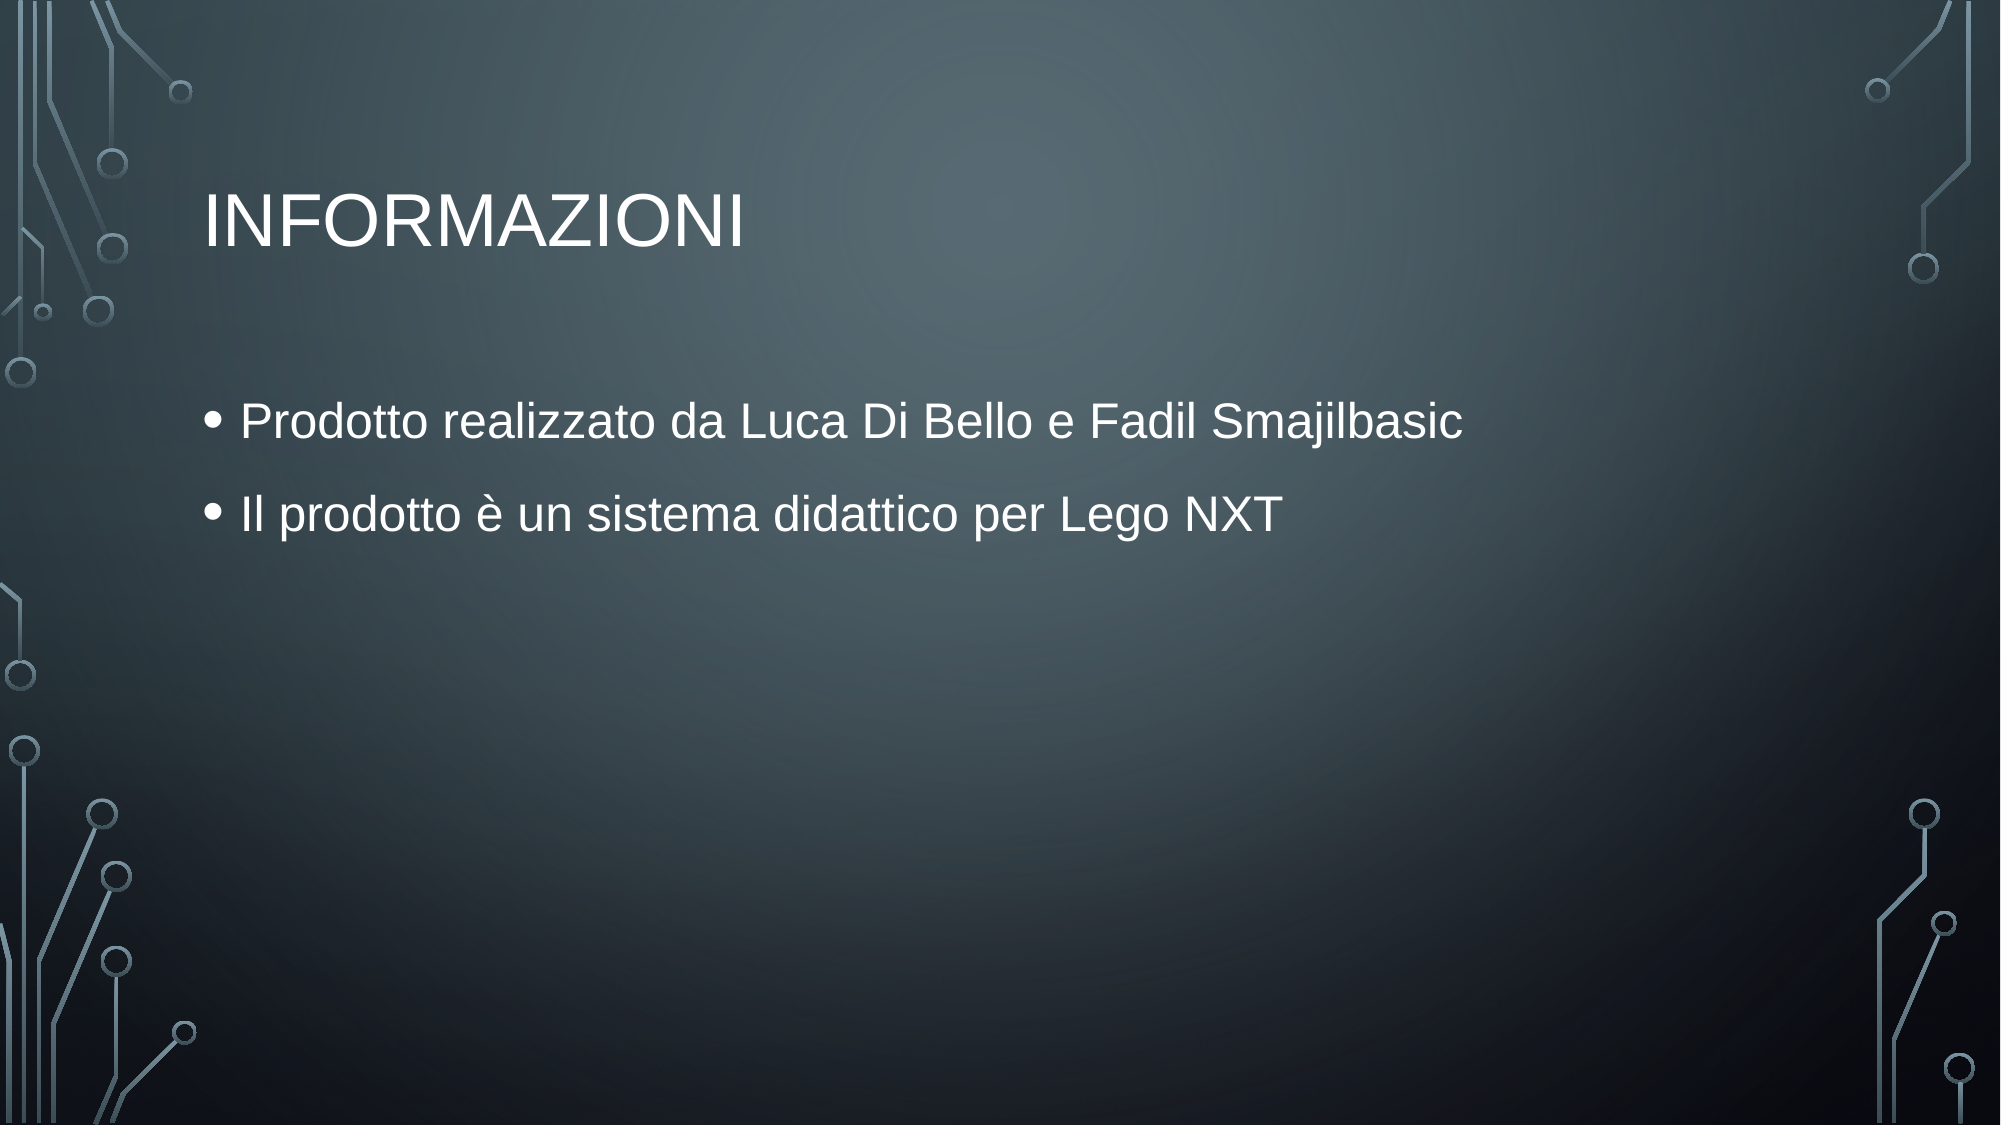

# Informazioni
Prodotto realizzato da Luca Di Bello e Fadil Smajilbasic
Il prodotto è un sistema didattico per Lego NXT